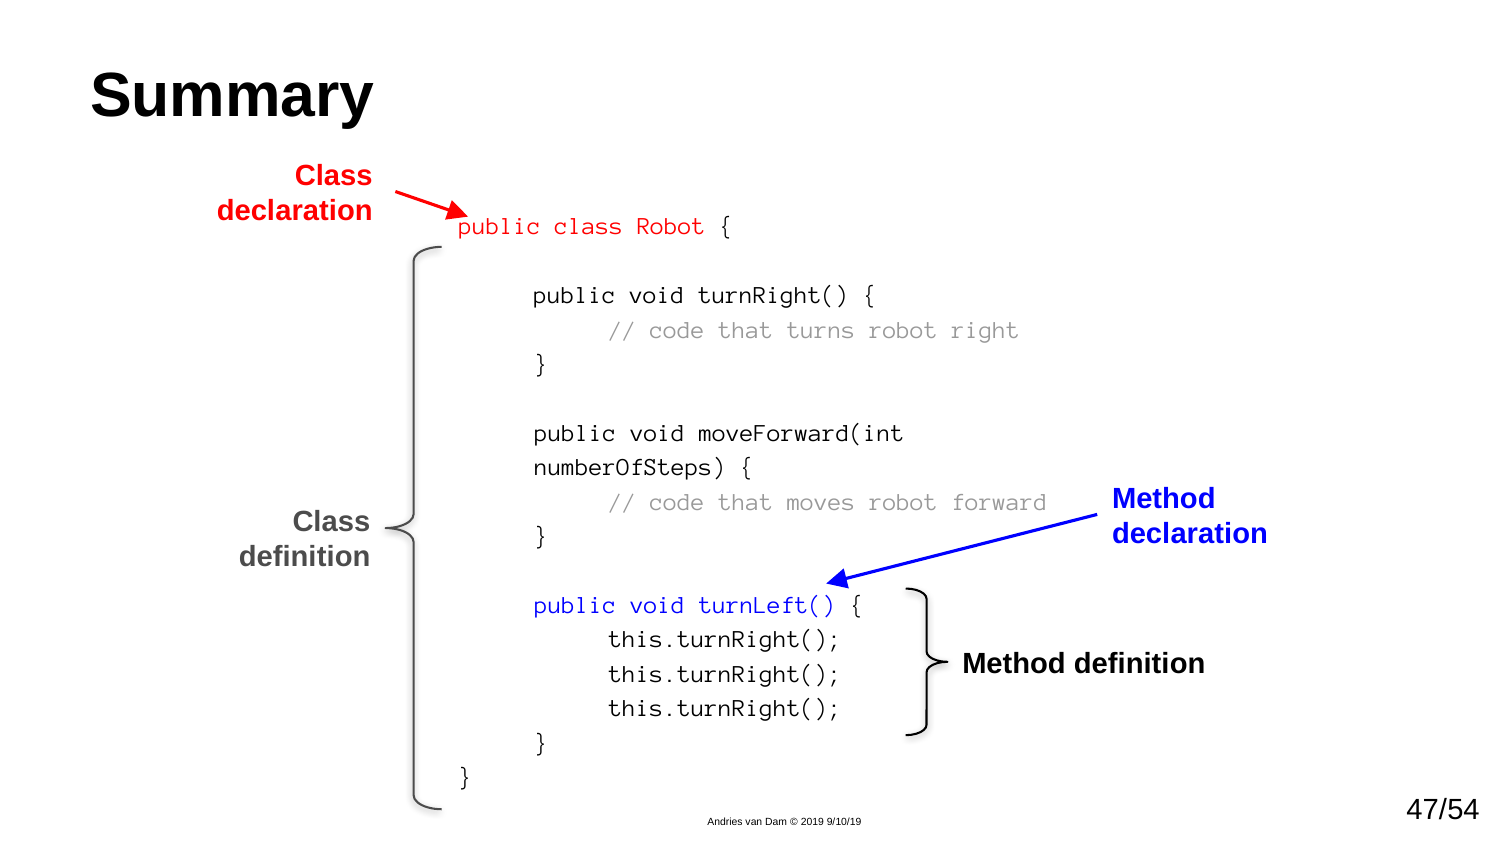

# Summary
Class declaration
public class Robot {

public void turnRight() {
	// code that turns robot right
}

public void moveForward(int numberOfSteps) {
	// code that moves robot forward
}

public void turnLeft() {
	this.turnRight();
	this.turnRight();
	this.turnRight();
}
}

Method declaration
Class definition

Method definition